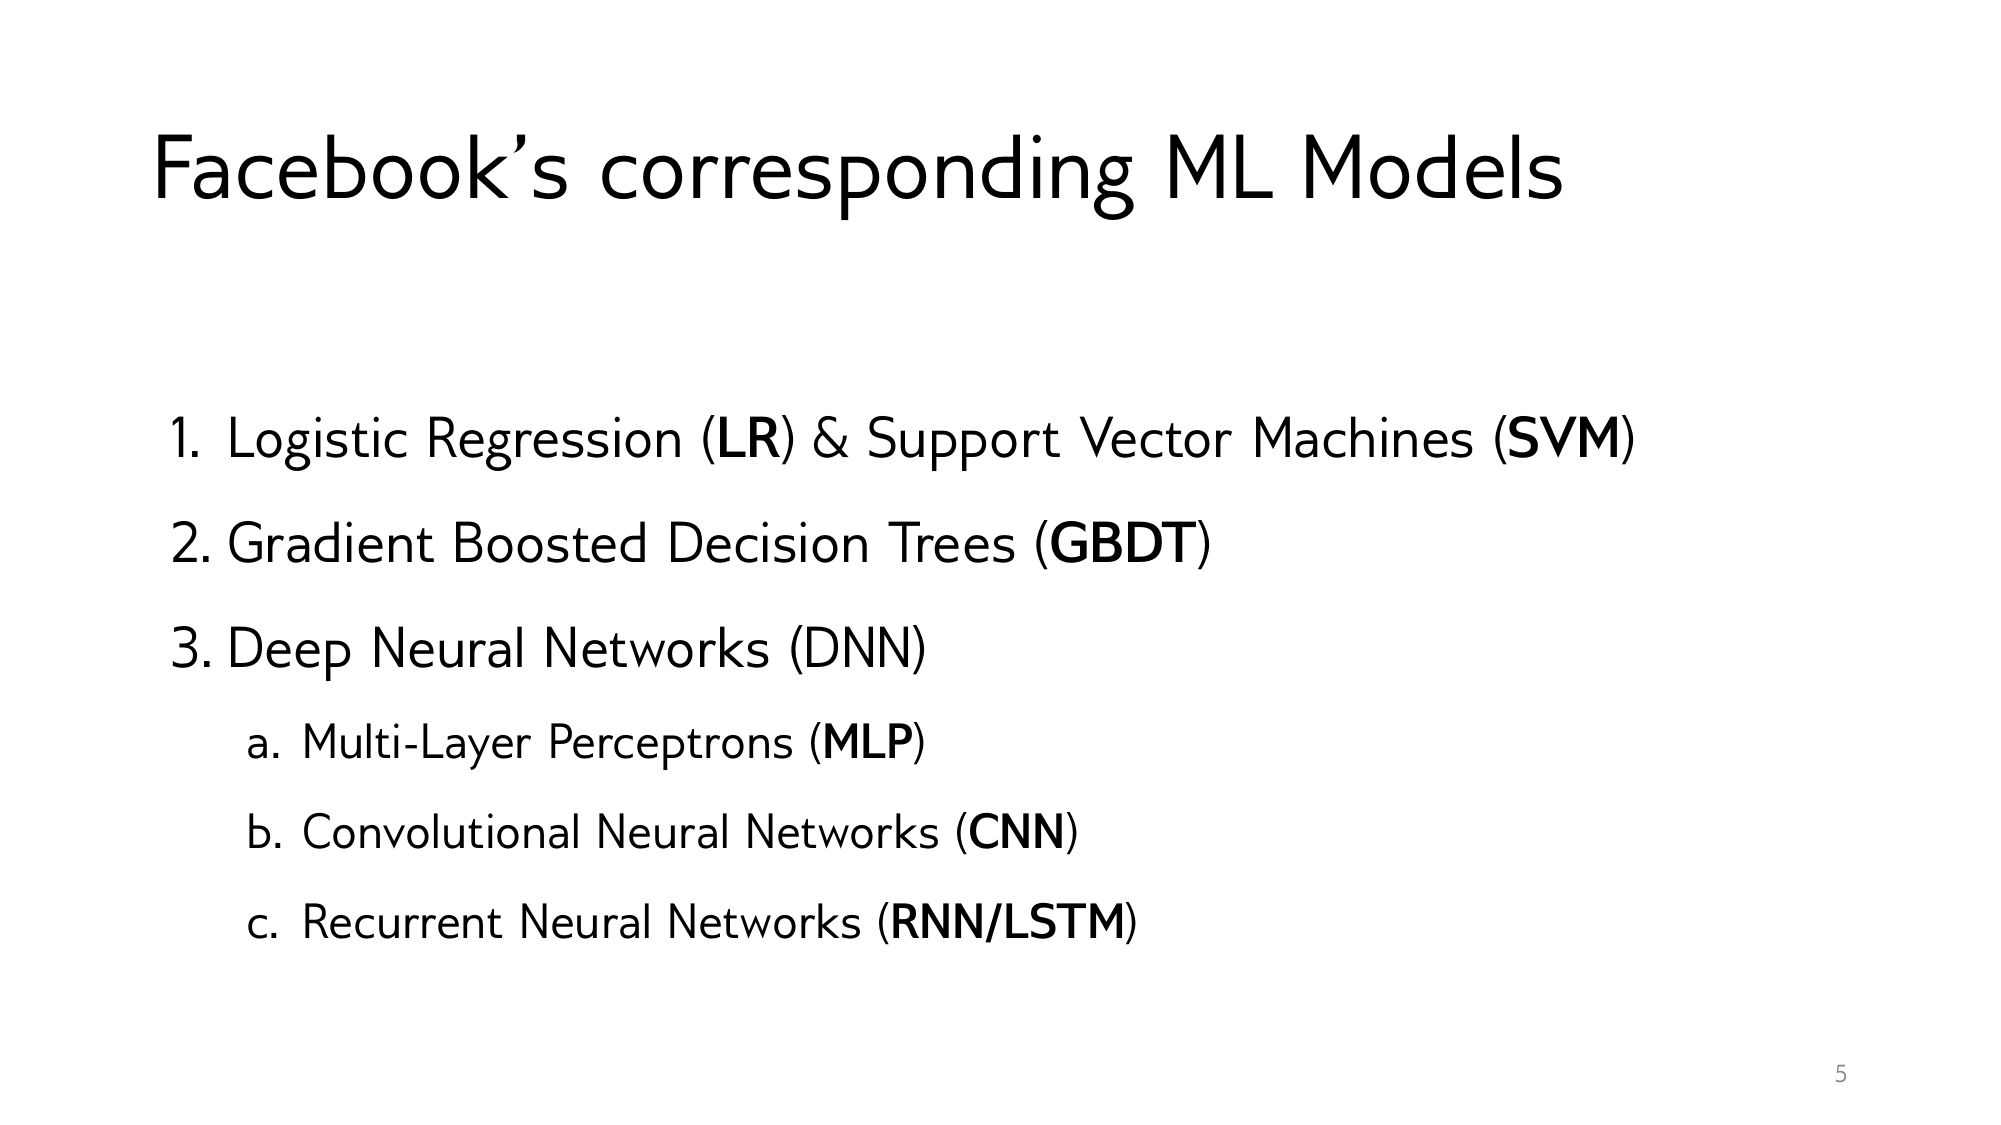

# Facebook’s corresponding ML Models
Logistic Regression (LR) & Support Vector Machines (SVM)
Gradient Boosted Decision Trees (GBDT)
Deep Neural Networks (DNN)
Multi-Layer Perceptrons (MLP)
Convolutional Neural Networks (CNN)
Recurrent Neural Networks (RNN/LSTM)
5